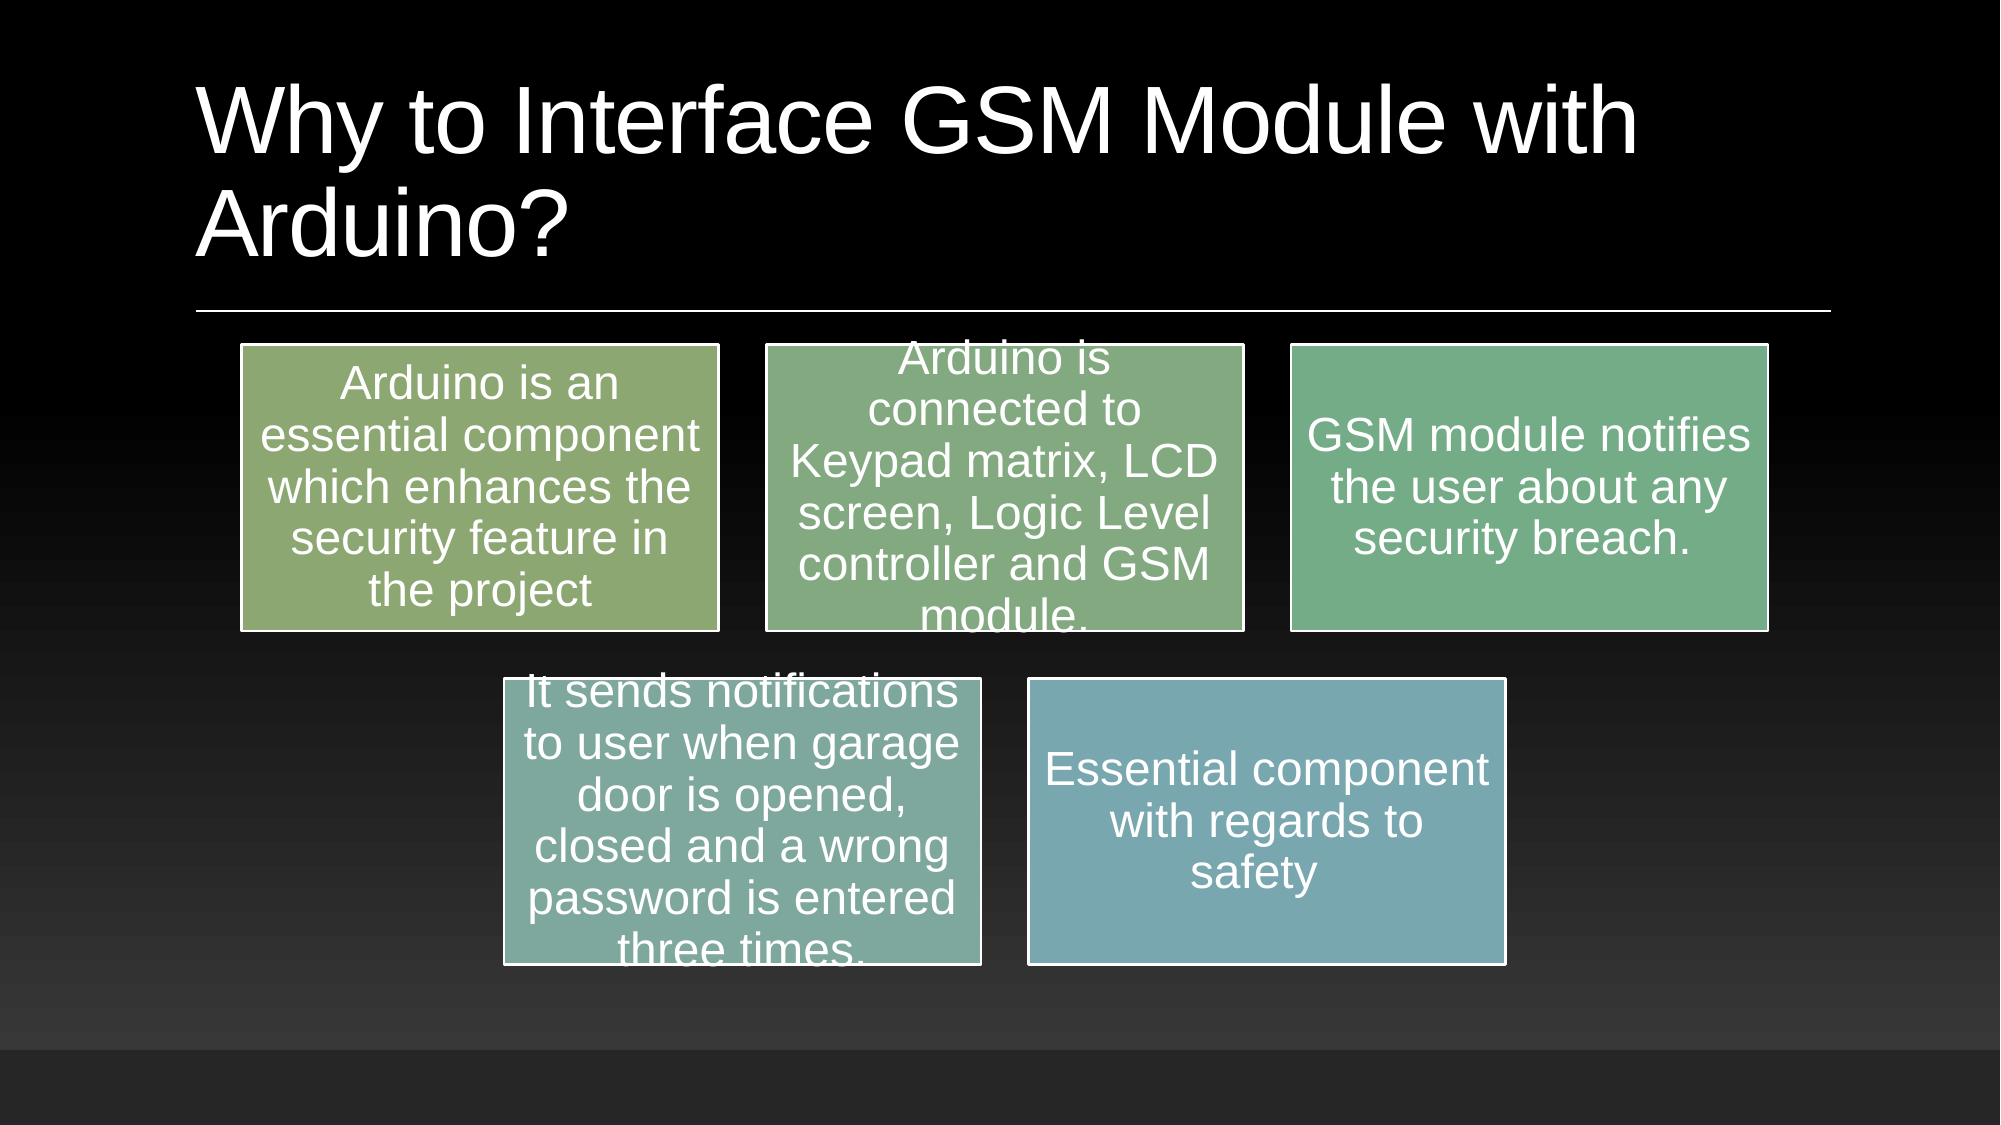

# Why to Interface GSM Module with Arduino?
Arduino is an essential component which enhances the security feature in the project
Arduino is connected to Keypad matrix, LCD screen, Logic Level controller and GSM module.
GSM module notifies the user about any security breach.
It sends notifications to user when garage door is opened, closed and a wrong password is entered three times.
Essential component with regards to safety